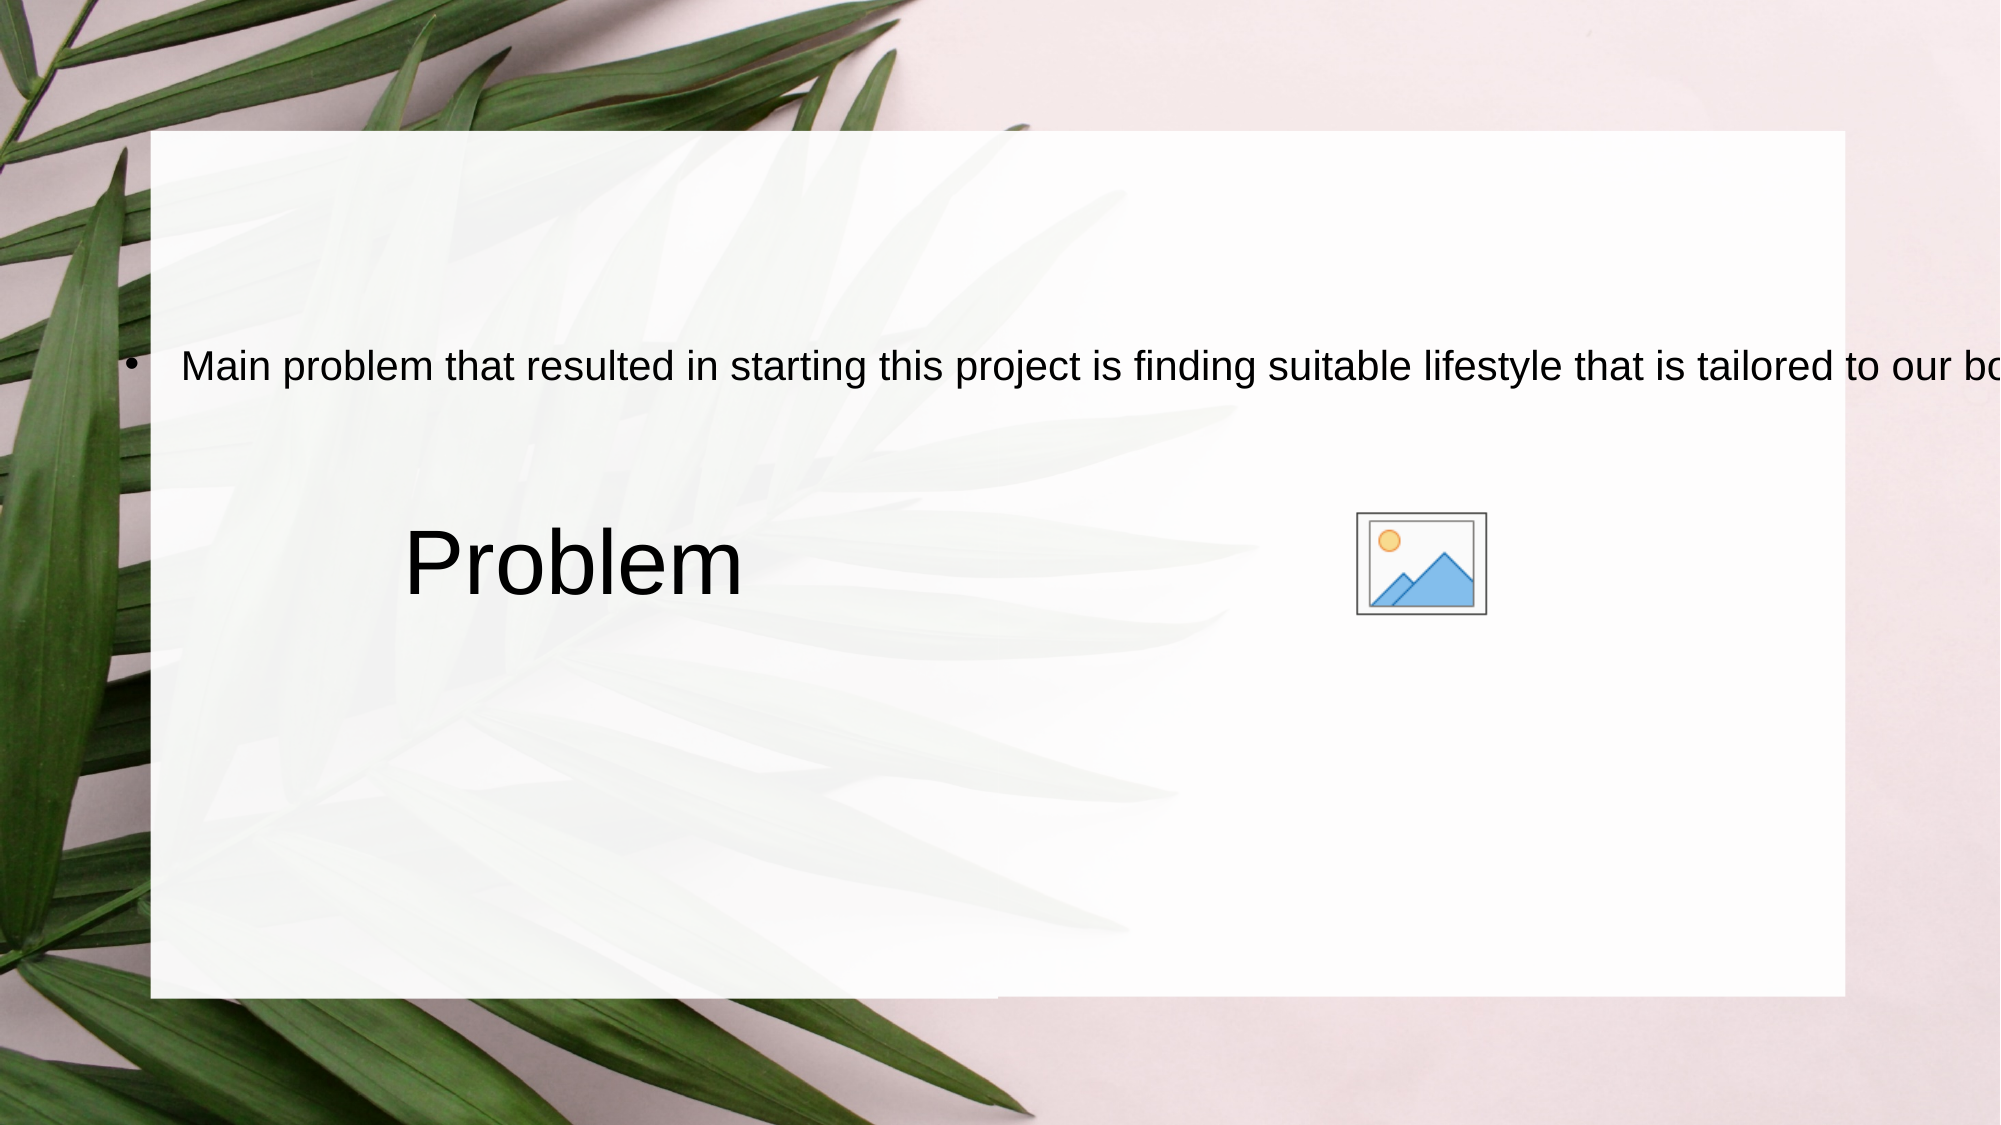

# Problem

Main problem that resulted in starting this project is finding suitable lifestyle that is tailored to our body in order to live healthy as possible.